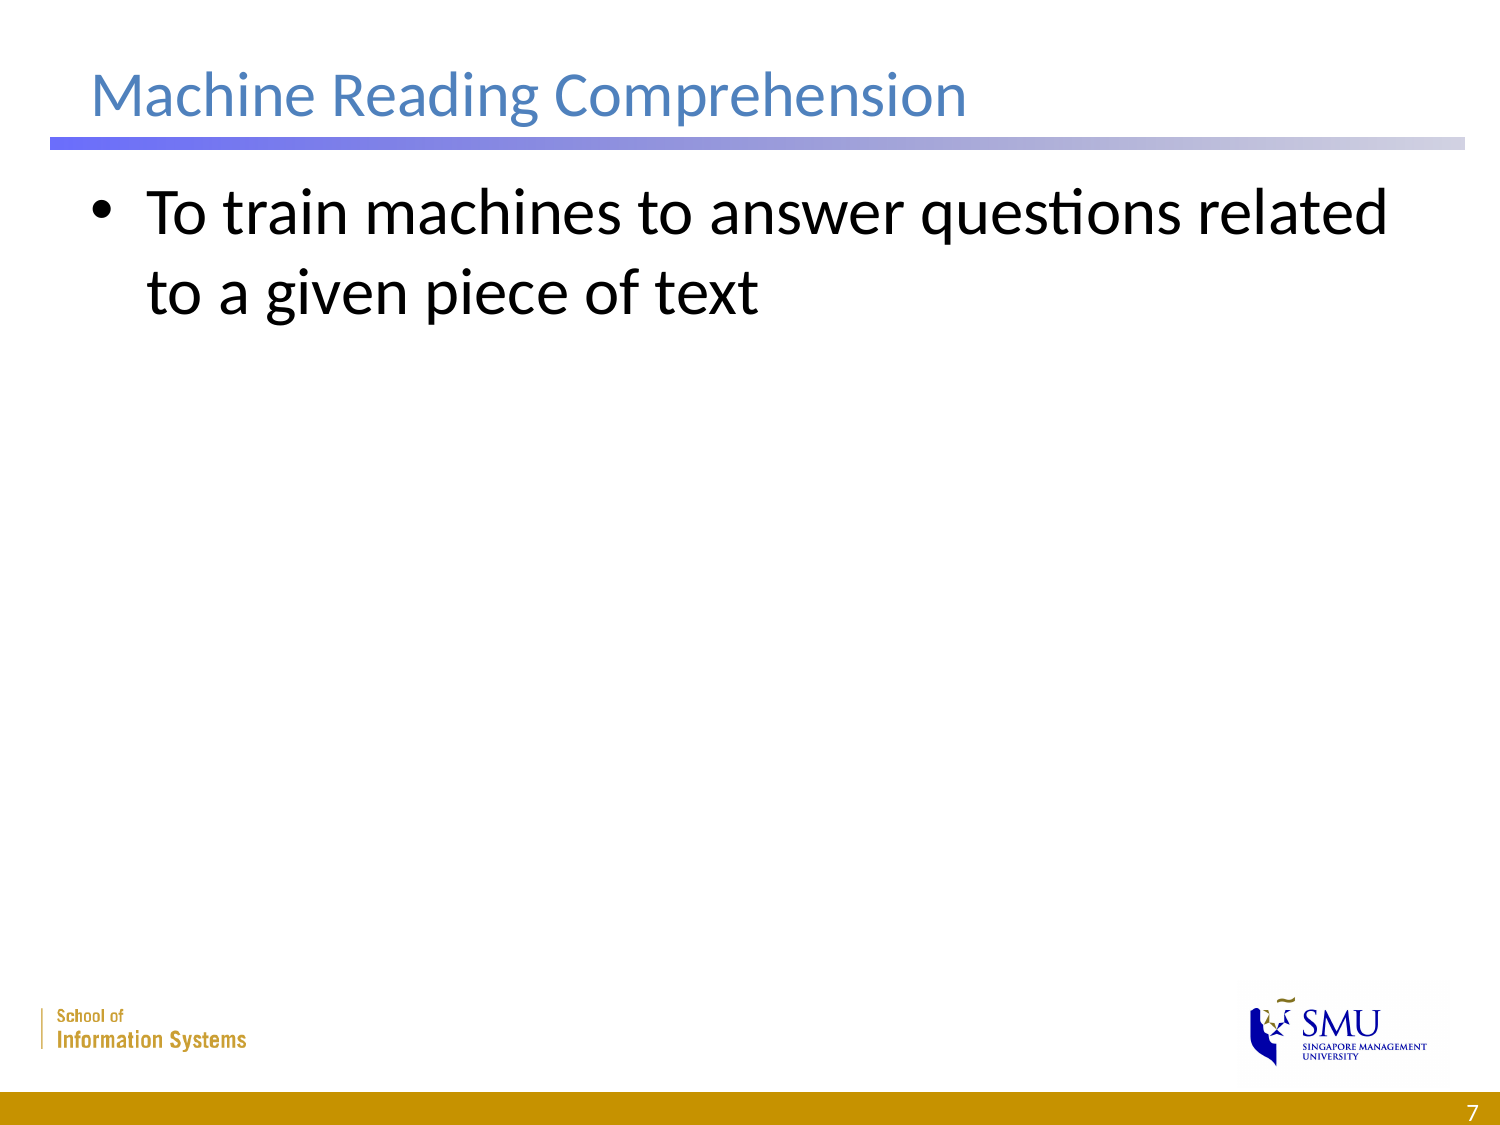

# Machine Reading Comprehension
To train machines to answer questions related to a given piece of text

7